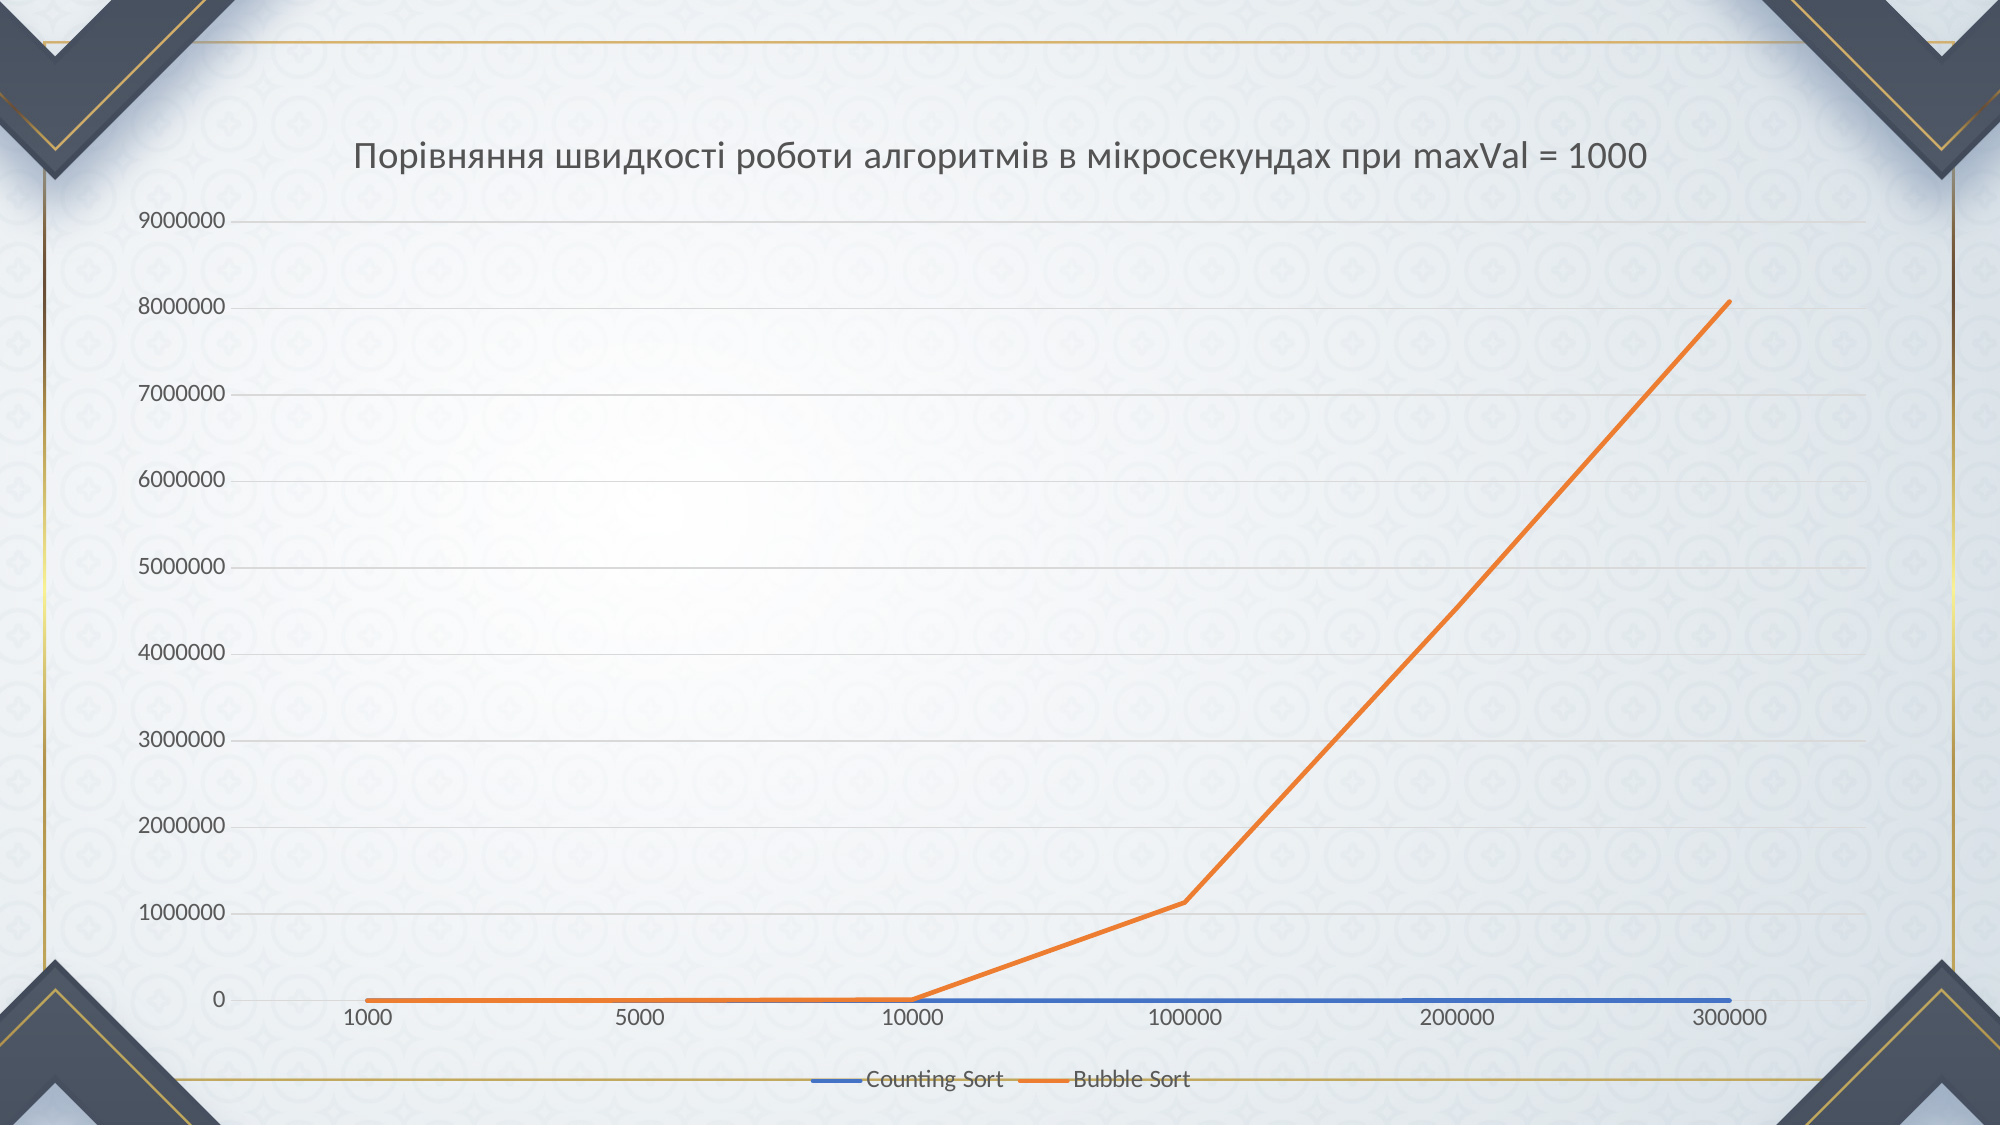

### Chart: Порівняння швидкості роботи алгоритмів в мікросекундах при maxVal = 1000

| Category | Counting Sort | Bubble Sort |
|---|---|---|
| 1000 | 228.5 | 234.0 |
| 5000 | 234.8 | 2856.4 |
| 10000 | 255.5 | 11372.7 |
| 100000 | 642.1 | 1134622.5 |
| 200000 | 961.8 | 4542452.8 |
| 300000 | 1253.9 | 8079017.5 |